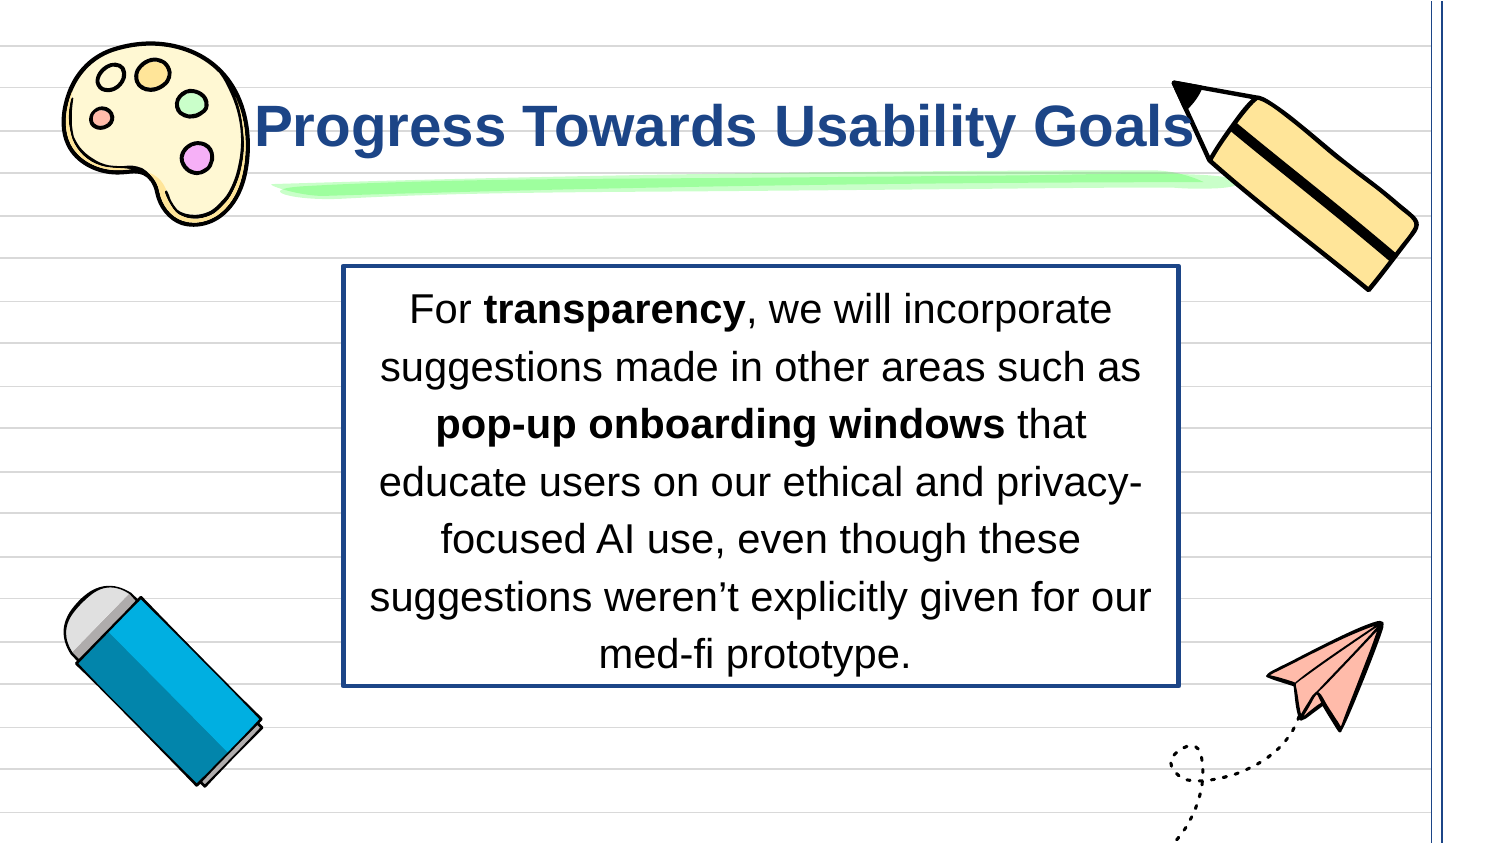

# Progress Towards Usability Goals

For transparency, we will incorporate suggestions made in other areas such as pop-up onboarding windows that educate users on our ethical and privacy-focused AI use, even though these suggestions weren’t explicitly given for our med-fi prototype.